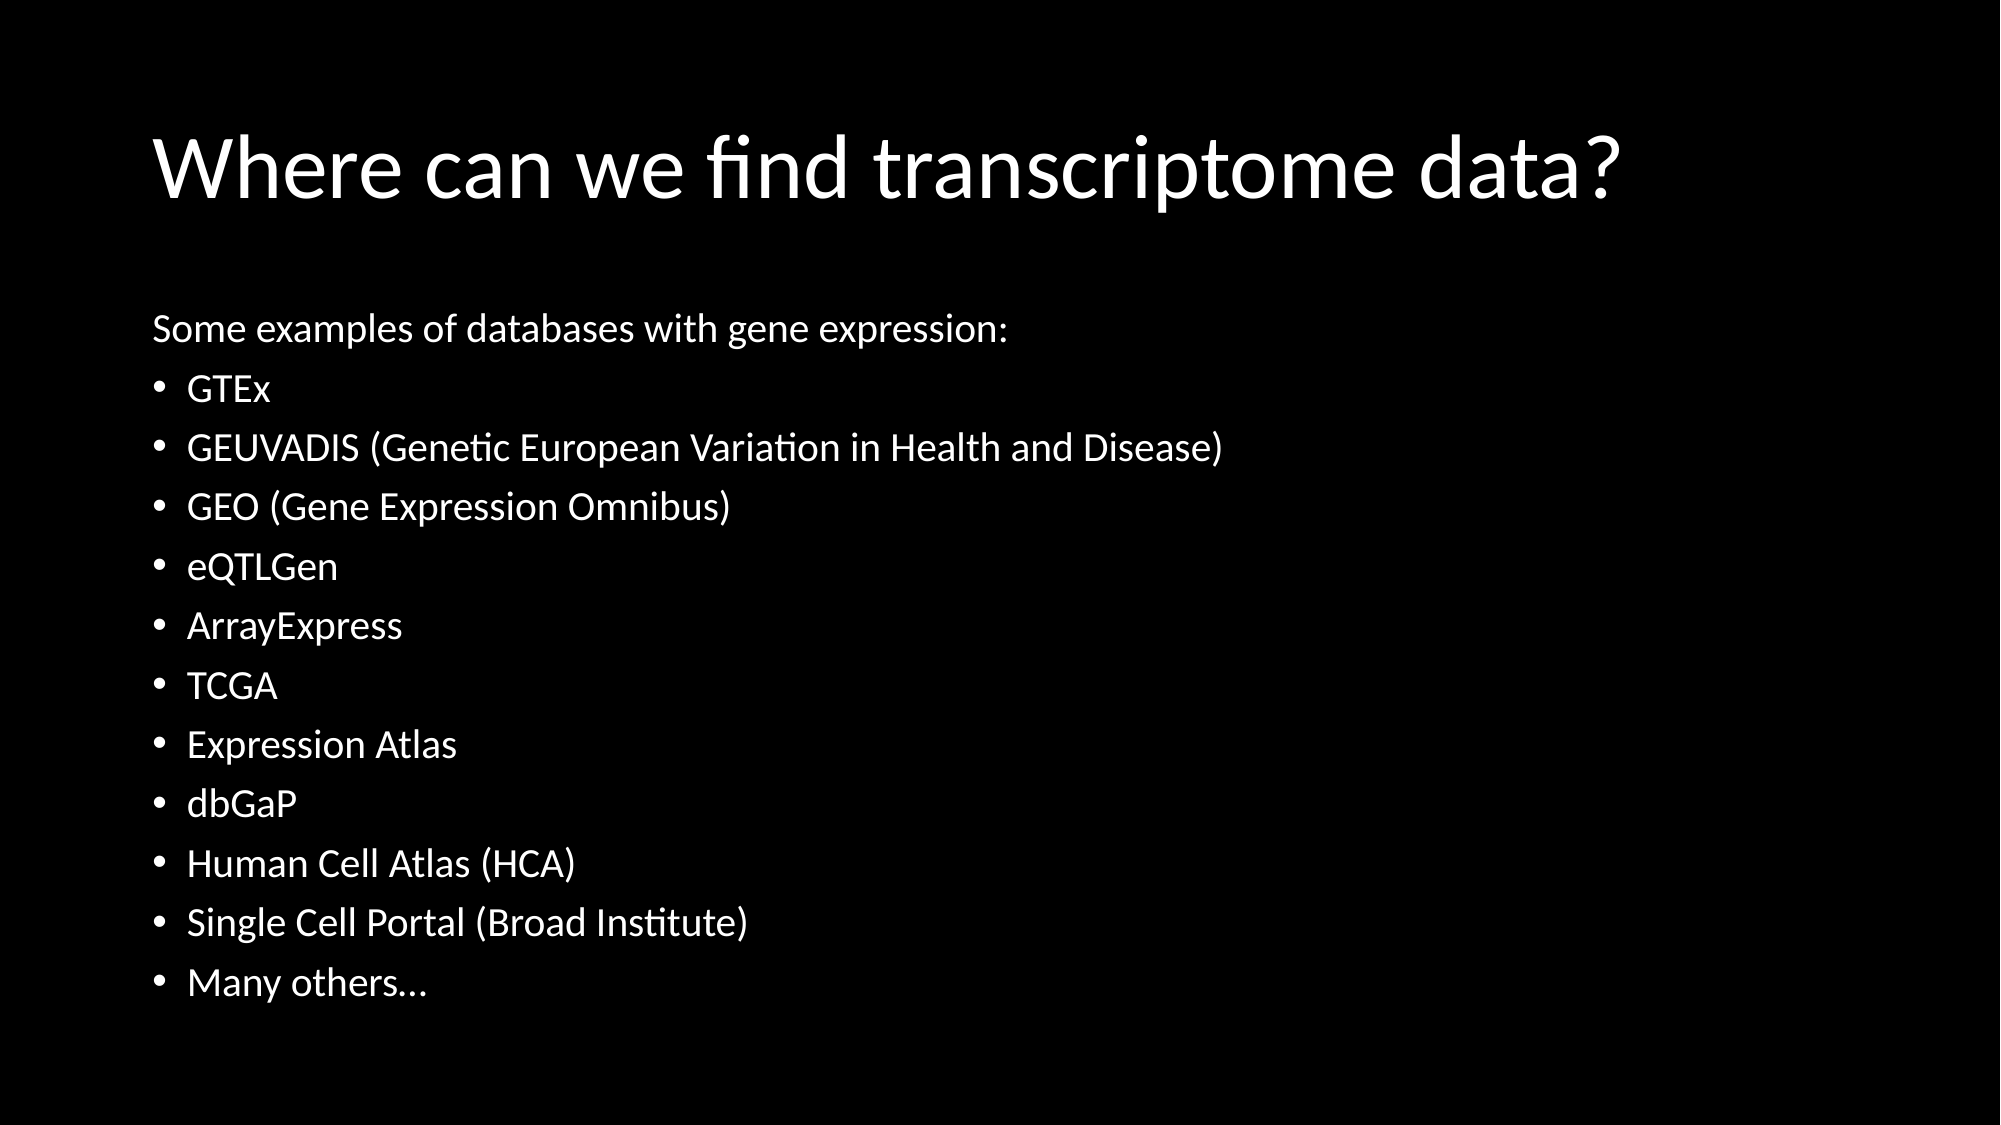

# Where can we find transcriptome data?
Some examples of databases with gene expression:
GTEx
GEUVADIS (Genetic European Variation in Health and Disease)
GEO (Gene Expression Omnibus)
eQTLGen
ArrayExpress
TCGA
Expression Atlas
dbGaP
Human Cell Atlas (HCA)
Single Cell Portal (Broad Institute)
Many others…